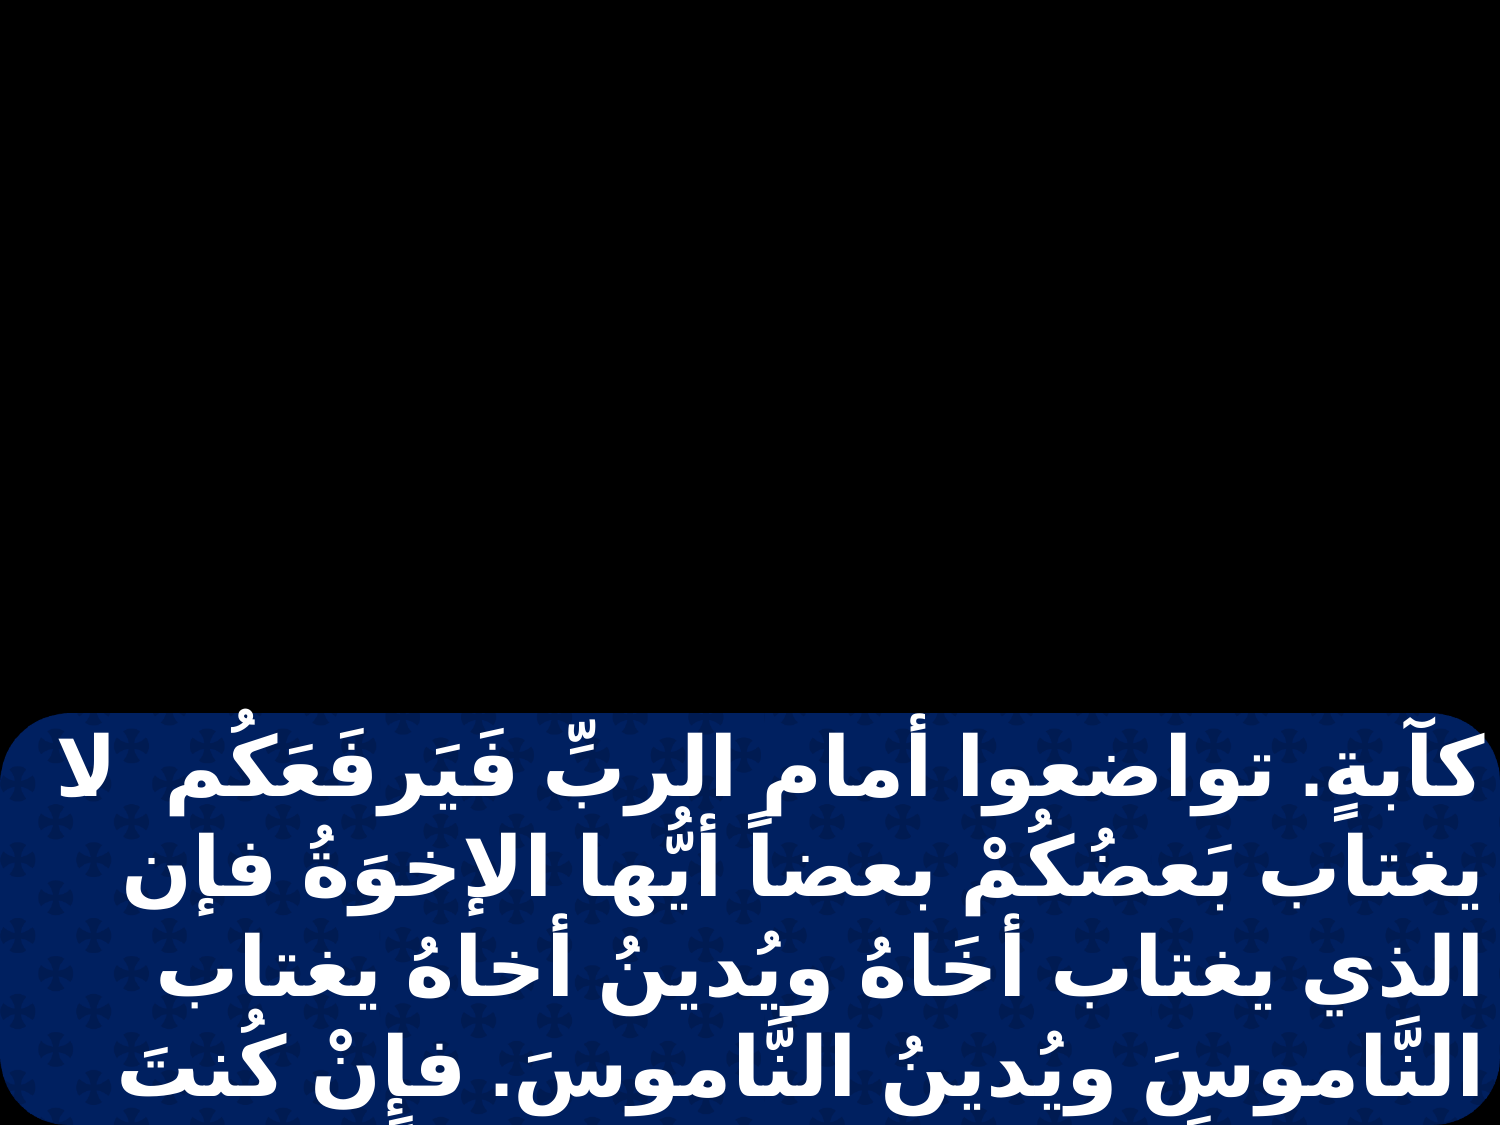

كآبةٍ. تواضعوا أمام الربِّ فَيَرفَعَكُم. لا يغتاب بَعضُكُمْ بعضاً أيُّها الإخوَةُ فإن الذي يغتاب أخَاهُ ويُدينُ أخاهُ يغتاب النَّاموسَ ويُدينُ النَّاموسَ. فإنْ كُنتَ تَدينُ النَّاموسَ، فَلستَ عَامِلاً بالنَّاموسِ،